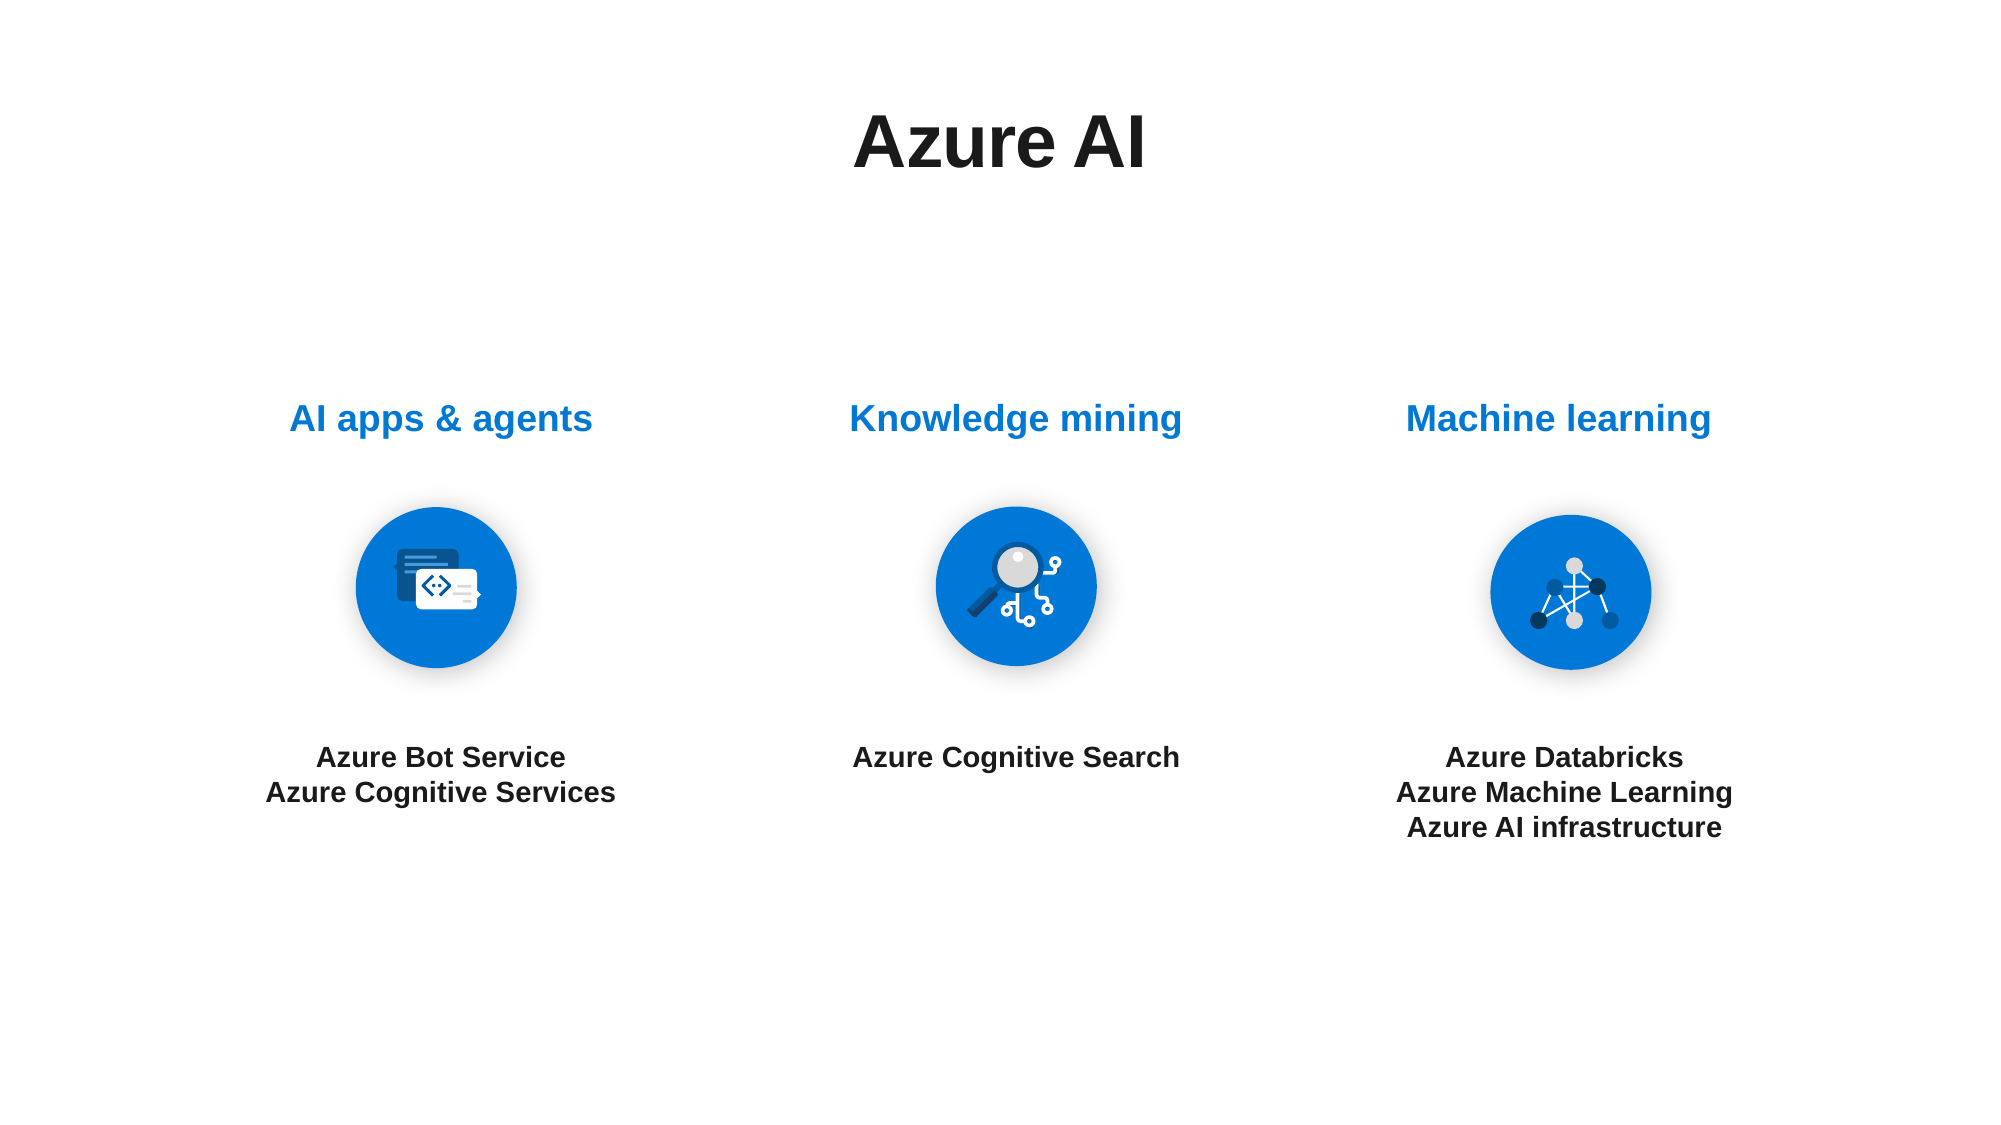

Azure AI

AI apps & agents
Knowledge mining
Machine learning

Azure Bot Service
Azure Cognitive Services
Azure Cognitive Search
Azure Databricks
Azure Machine Learning
Azure AI infrastructure